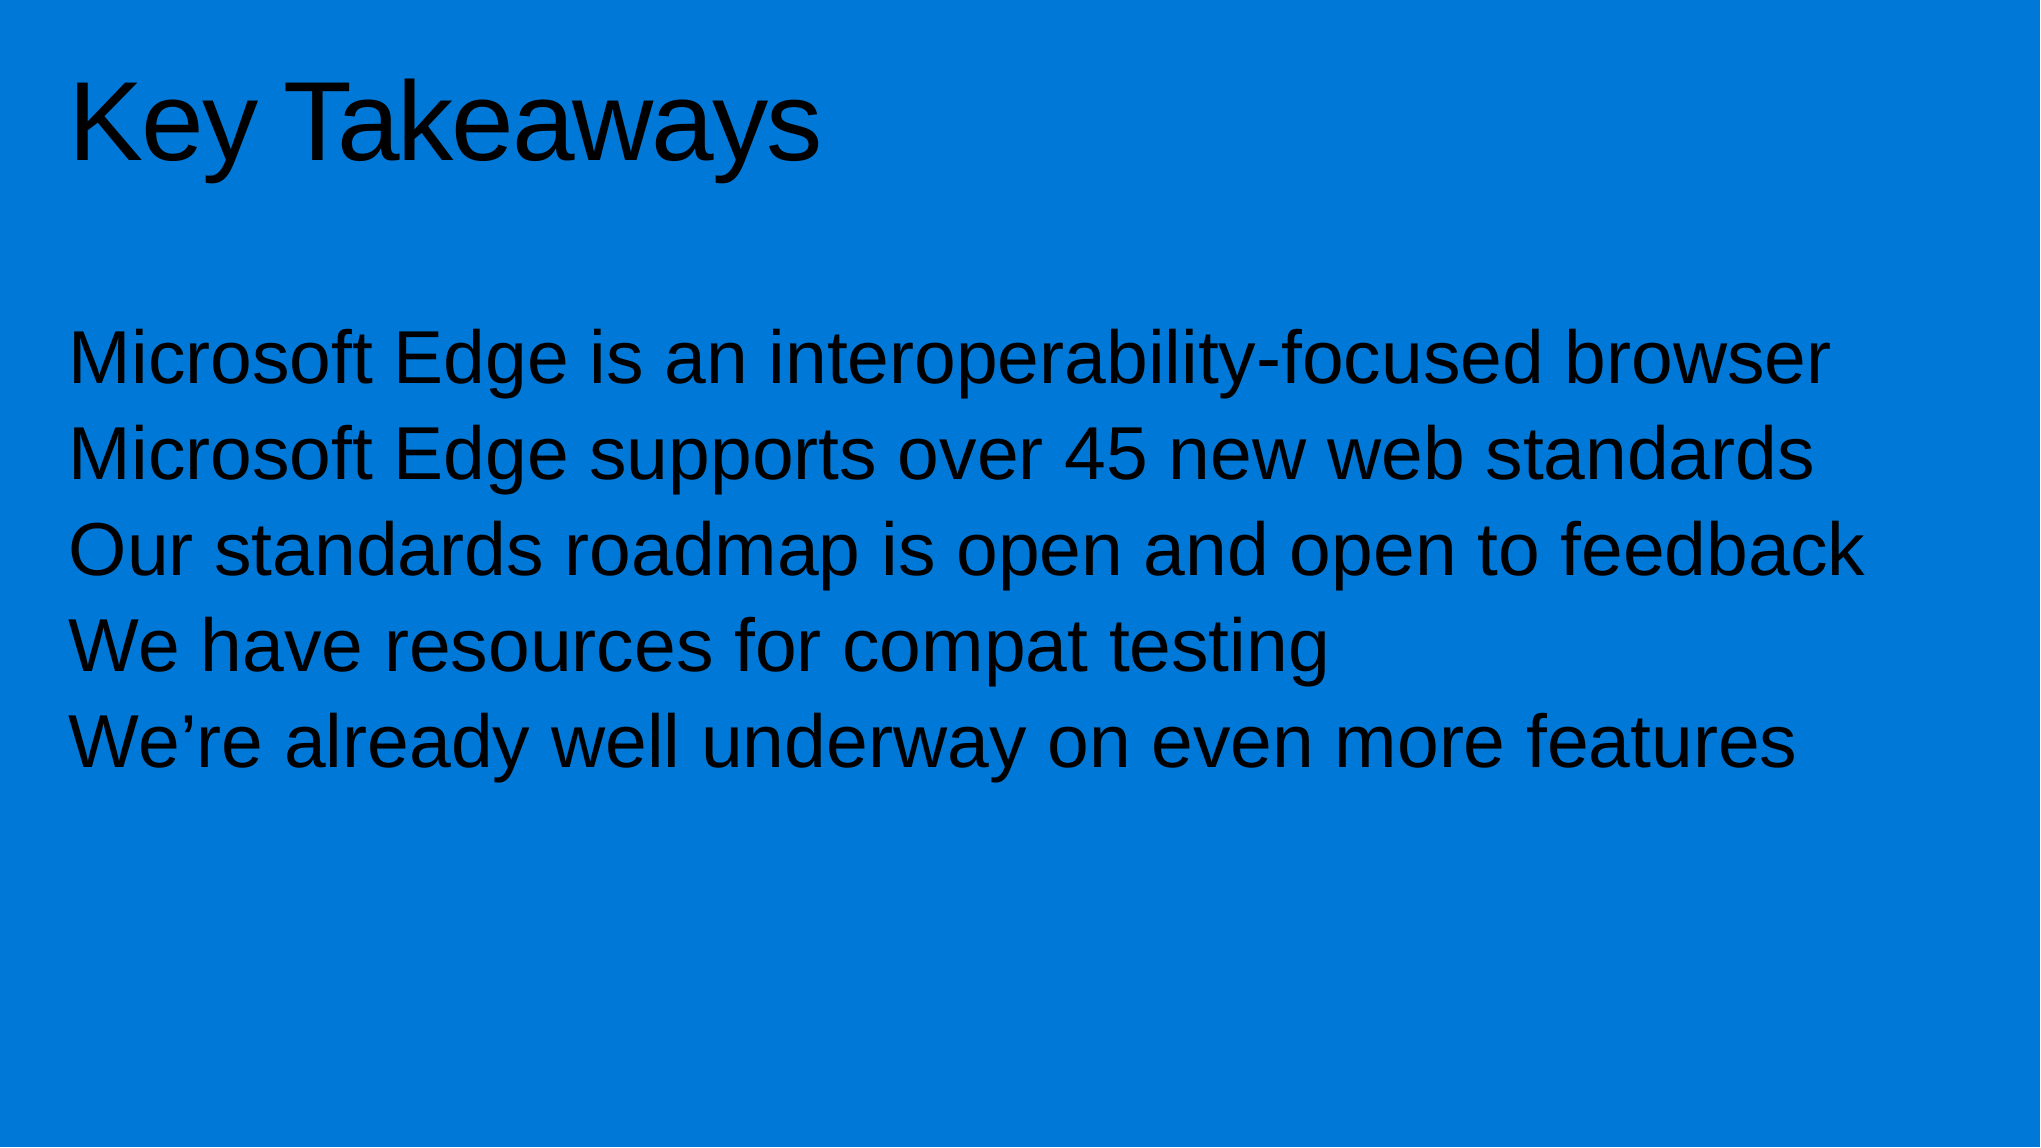

# Key Takeaways

Microsoft Edge is an interoperability-focused browser
Microsoft Edge supports over 45 new web standards
Our standards roadmap is open and open to feedback
We have resources for compat testing
We’re already well underway on even more features